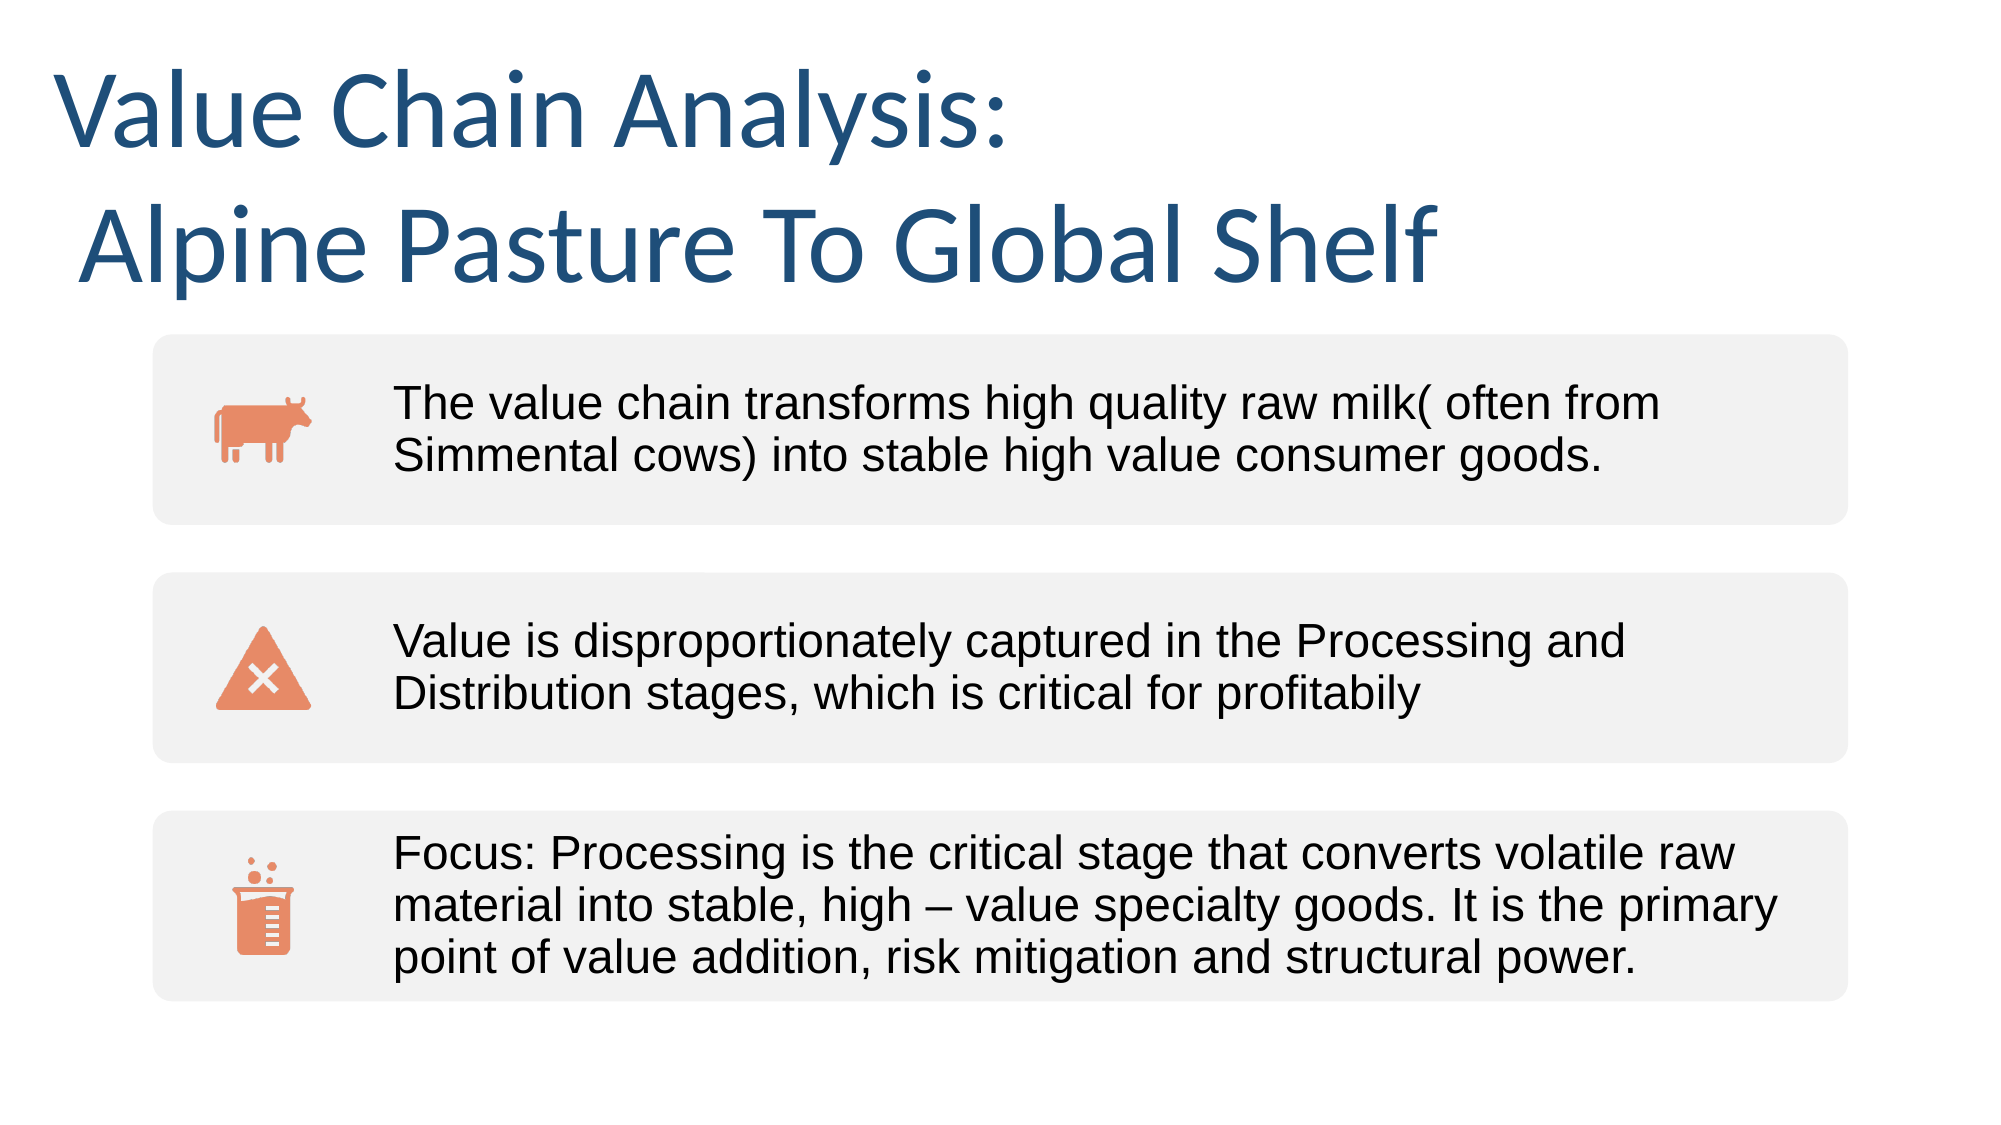

# Value Chain Analysis:  Alpine Pasture To Global Shelf
The value chain transforms high quality raw milk( often from Simmental cows) into stable high value consumer goods.
Value is disproportionately captured in the Processing and Distribution stages, which is critical for profitabily
Focus: Processing is the critical stage that converts volatile raw material into stable, high – value specialty goods. It is the primary point of value addition, risk mitigation and structural power.